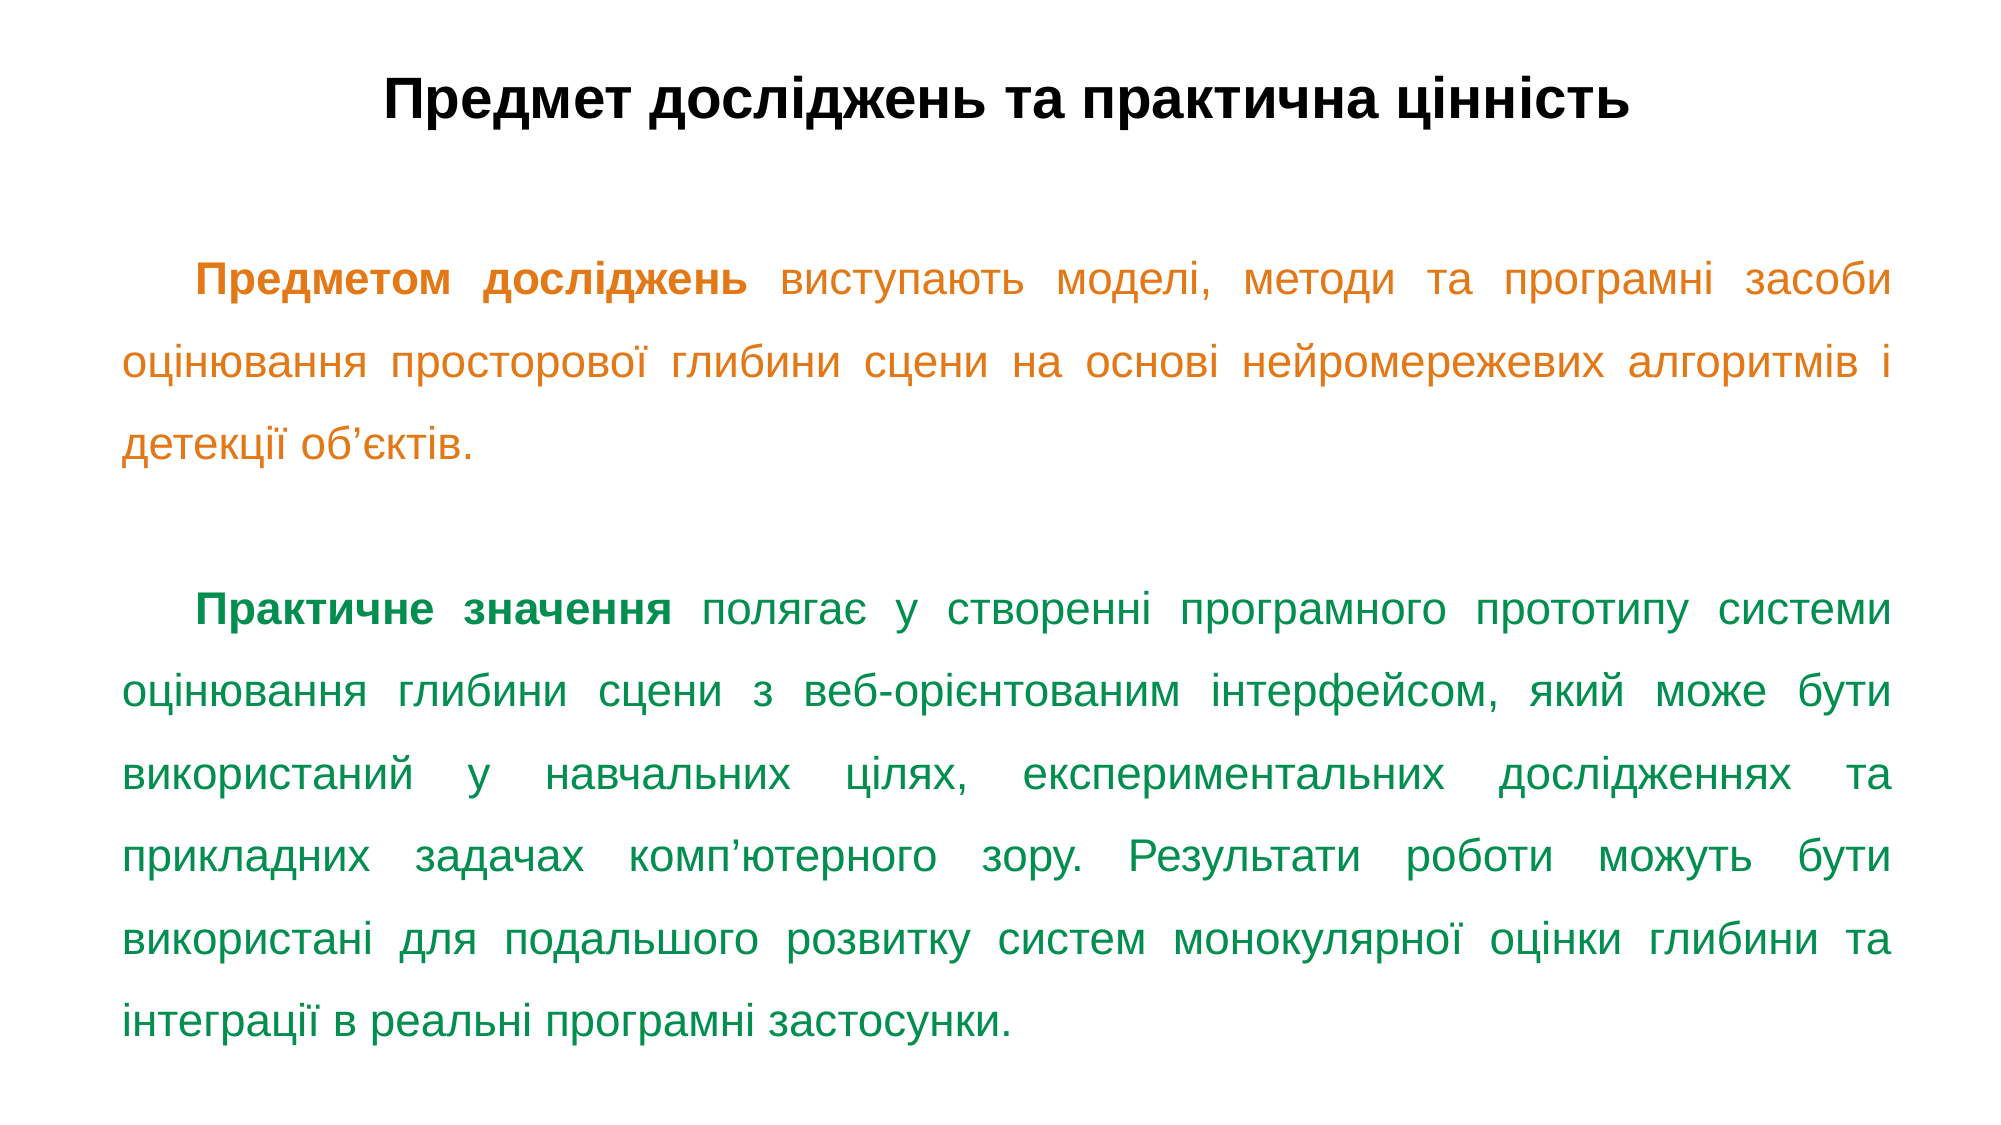

Предмет досліджень та практична цінність
Предметом досліджень виступають моделі, методи та програмні засоби оцінювання просторової глибини сцени на основі нейромережевих алгоритмів і детекції об’єктів.

Практичне значення полягає у створенні програмного прототипу системи оцінювання глибини сцени з веб-орієнтованим інтерфейсом, який може бути використаний у навчальних цілях, експериментальних дослідженнях та прикладних задачах комп’ютерного зору. Результати роботи можуть бути використані для подальшого розвитку систем монокулярної оцінки глибини та інтеграції в реальні програмні застосунки.